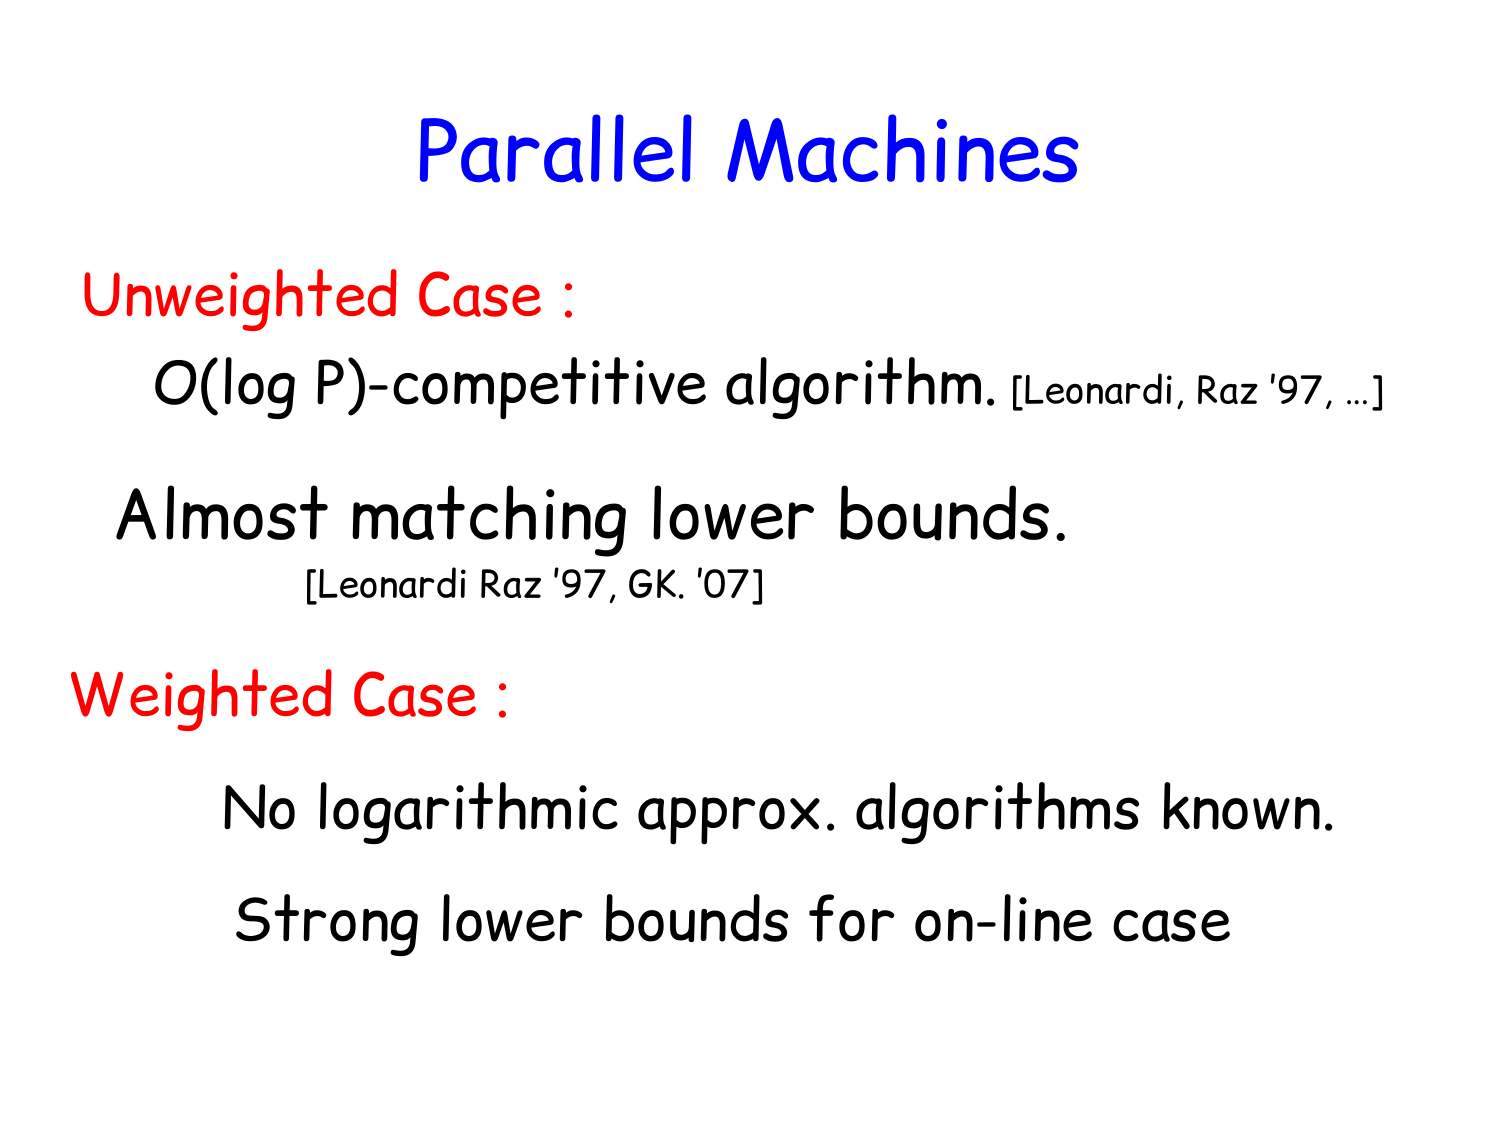

# Parallel Machines
Unweighted Case :
O(log P)-competitive algorithm. [Leonardi, Raz ’97, …]

Almost matching lower bounds.
                 [Leonardi Raz ’97, GK. ’07]
Weighted Case :
No logarithmic approx. algorithms known.
Strong lower bounds for on-line case